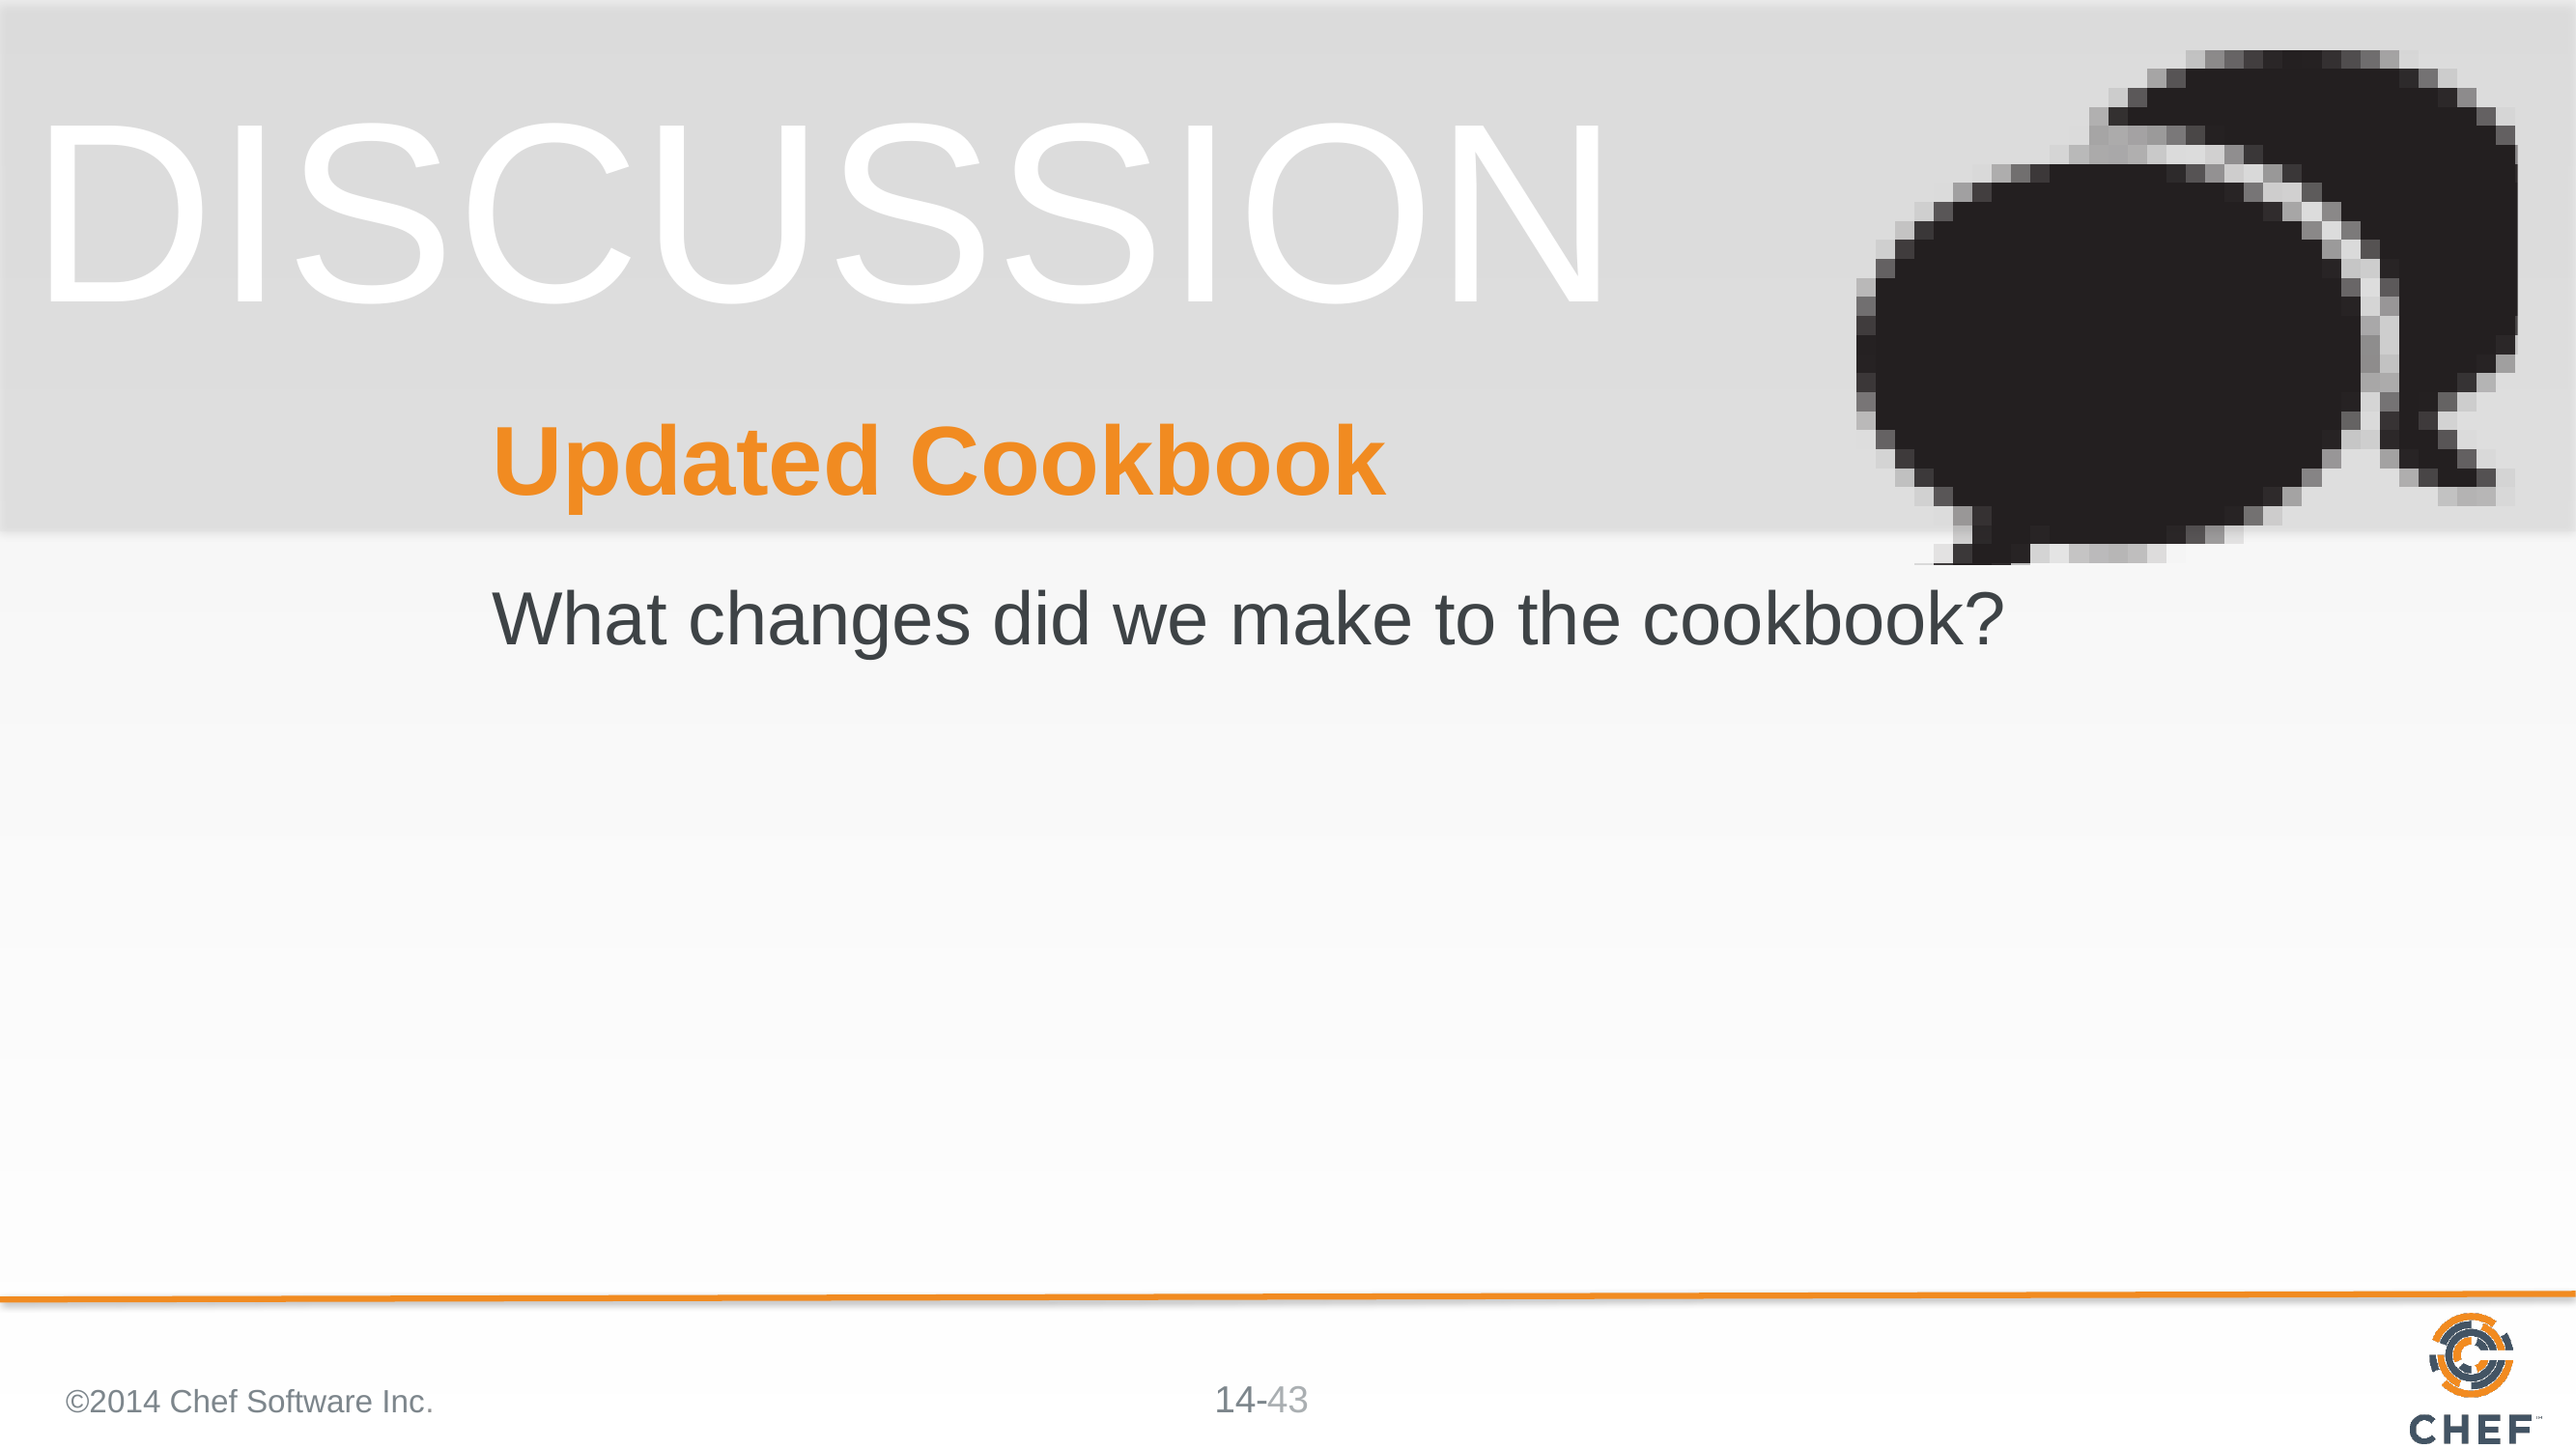

# Updated Cookbook
What changes did we make to the cookbook?
©2014 Chef Software Inc.
43